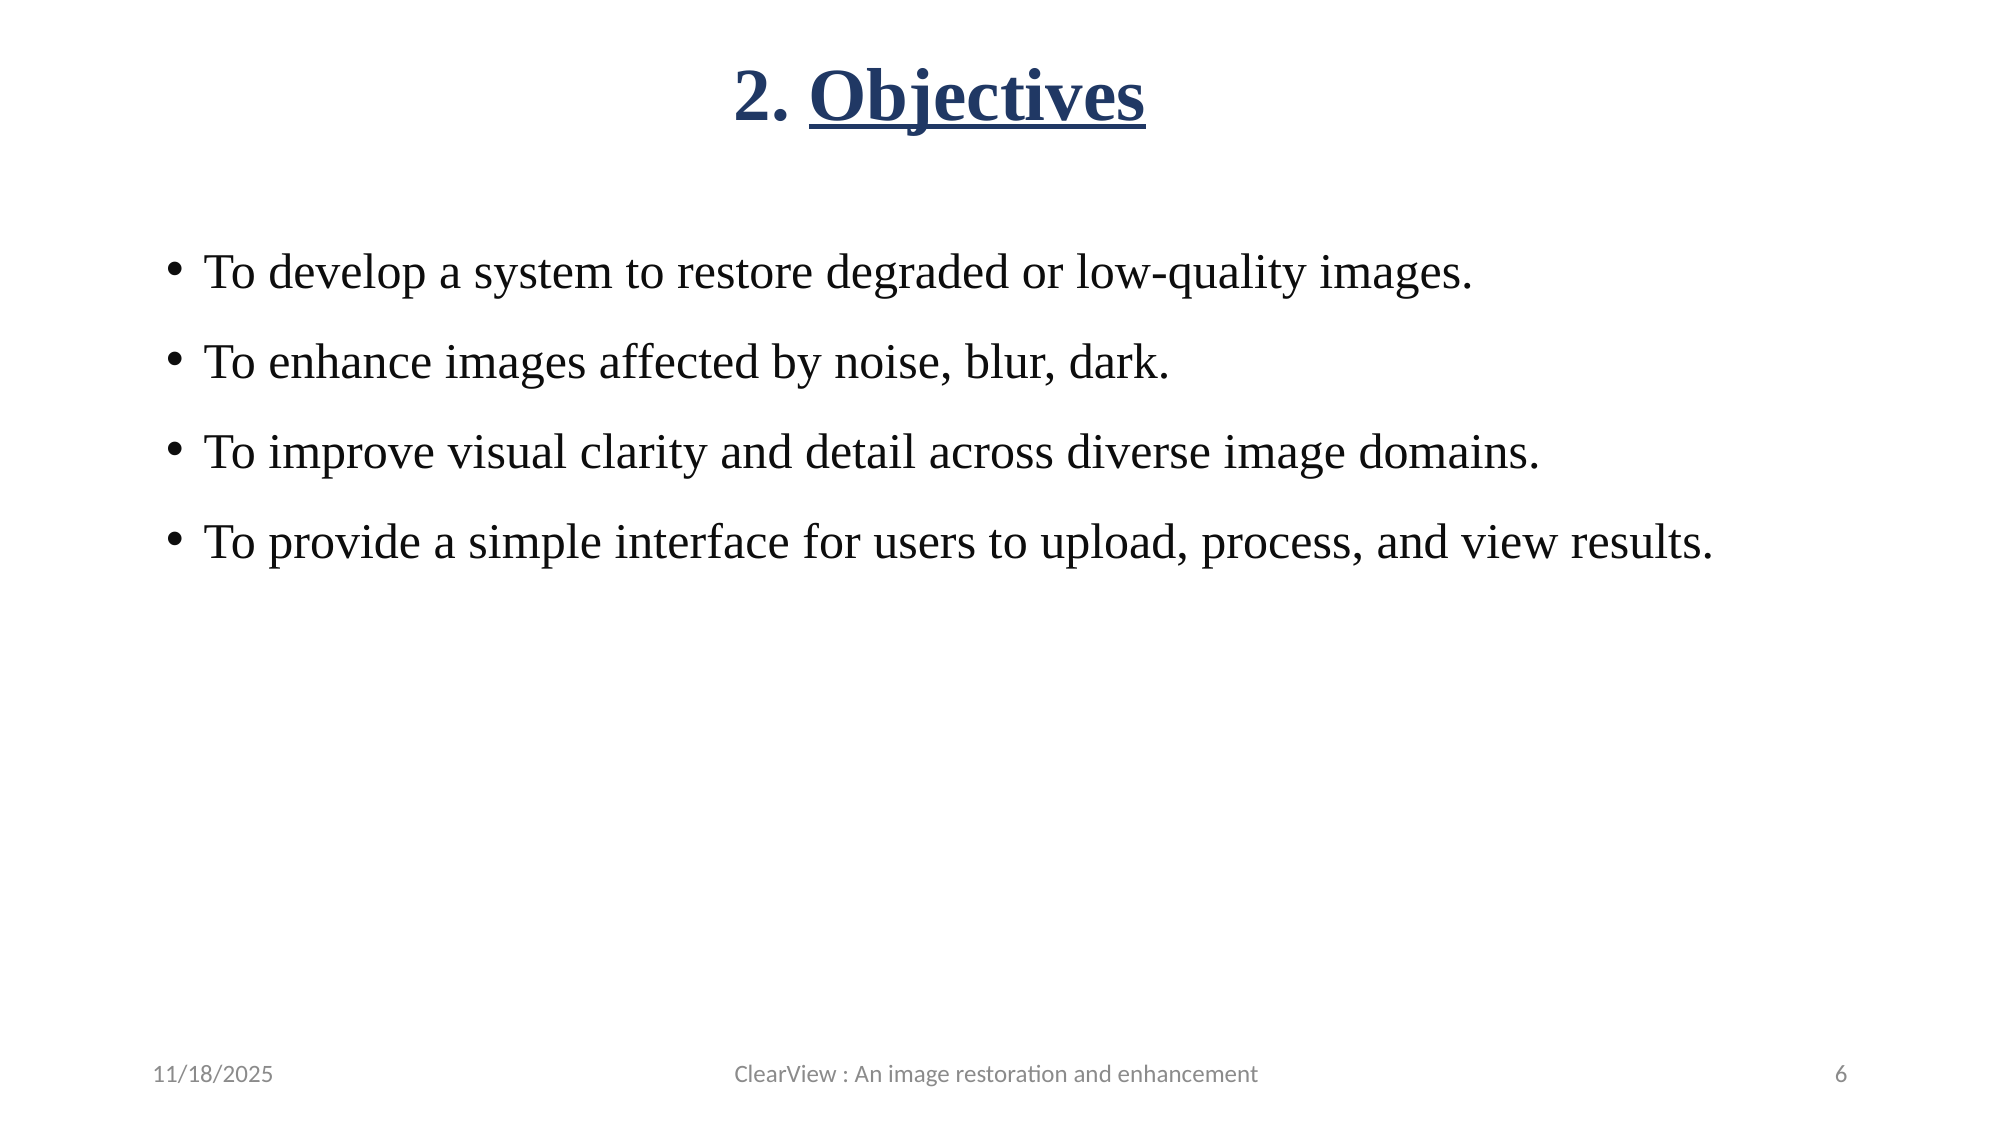

# 2. Objectives
To develop a system to restore degraded or low-quality images.
To enhance images affected by noise, blur, dark.
To improve visual clarity and detail across diverse image domains.
To provide a simple interface for users to upload, process, and view results.
11/18/2025
ClearView : An image restoration and enhancement
6